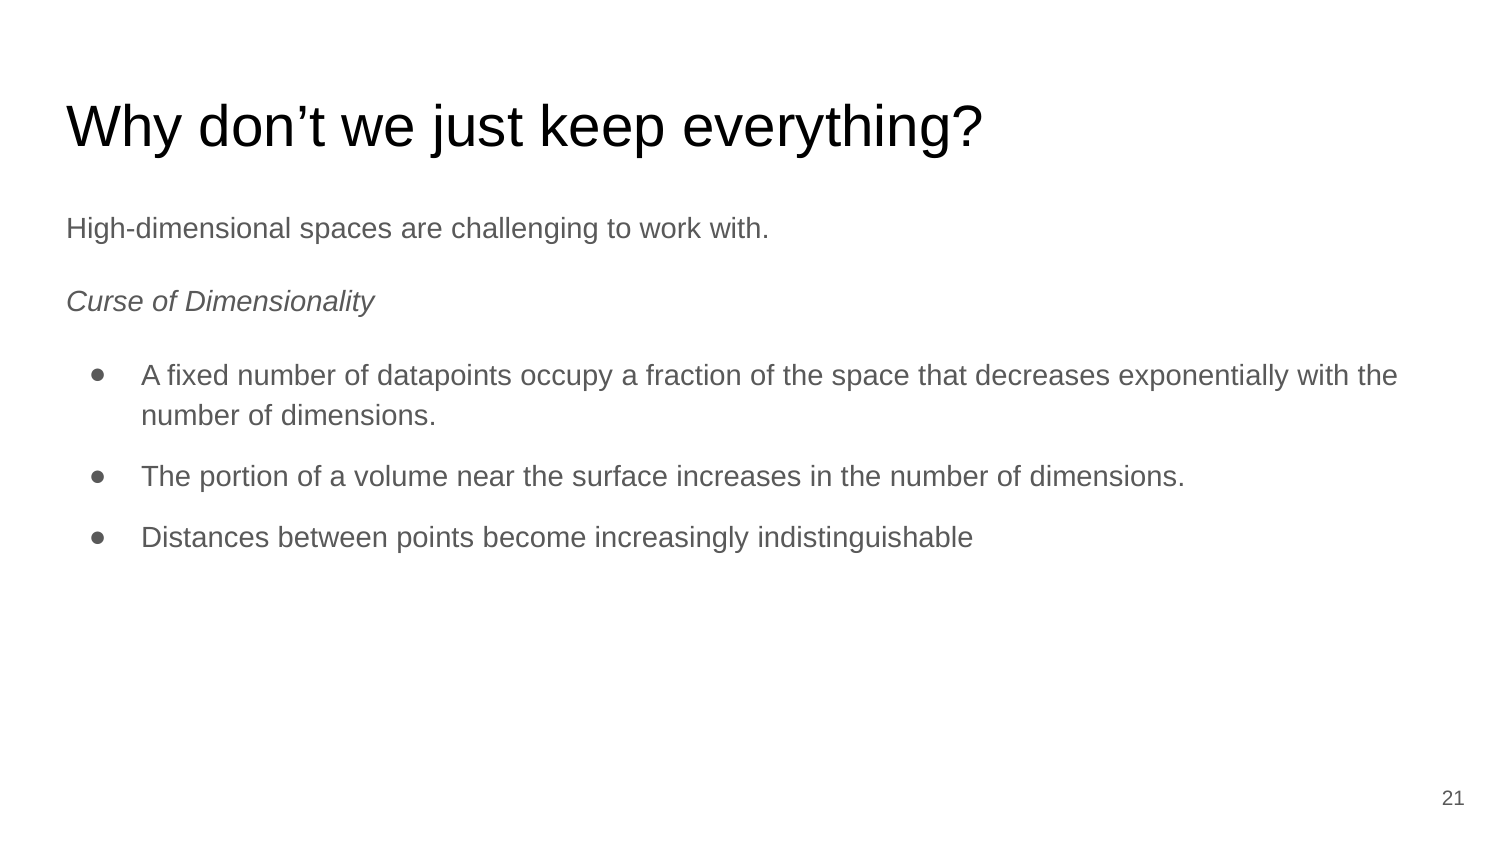

# Why don’t we just keep everything?
High-dimensional spaces are challenging to work with.
Curse of Dimensionality
A fixed number of datapoints occupy a fraction of the space that decreases exponentially with the number of dimensions.
The portion of a volume near the surface increases in the number of dimensions.
Distances between points become increasingly indistinguishable

21